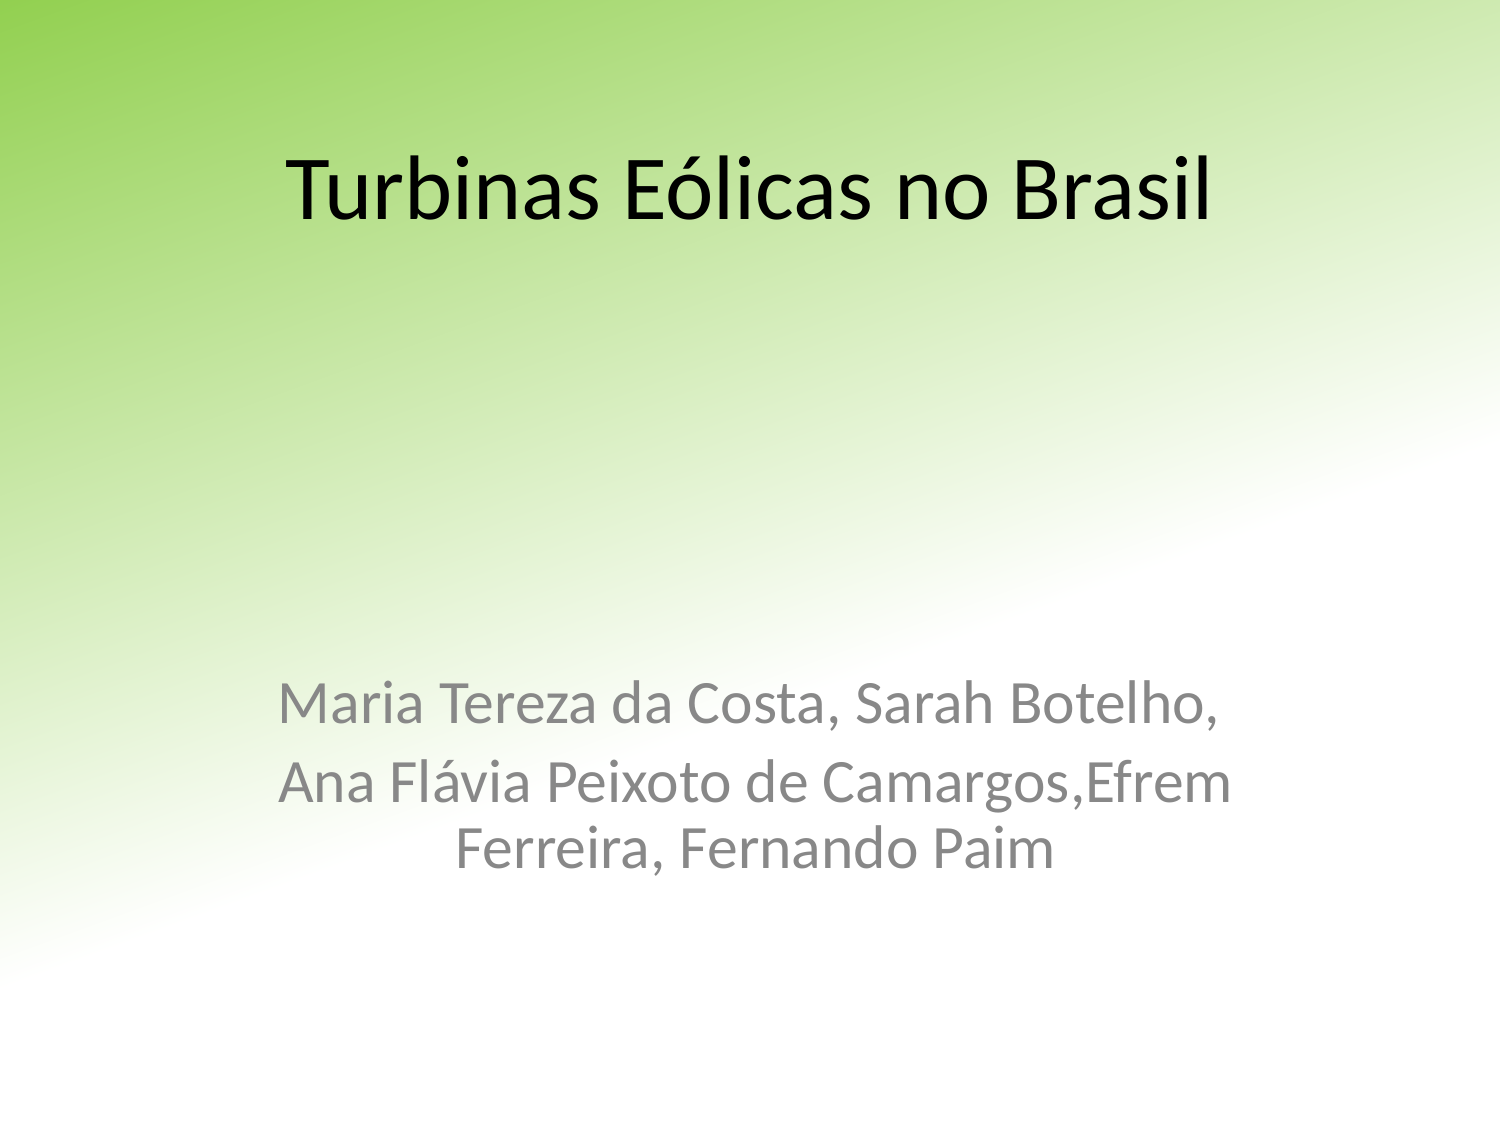

# Turbinas Eólicas no Brasil
Maria Tereza da Costa, Sarah Botelho,
Ana Flávia Peixoto de Camargos,Efrem Ferreira, Fernando Paim